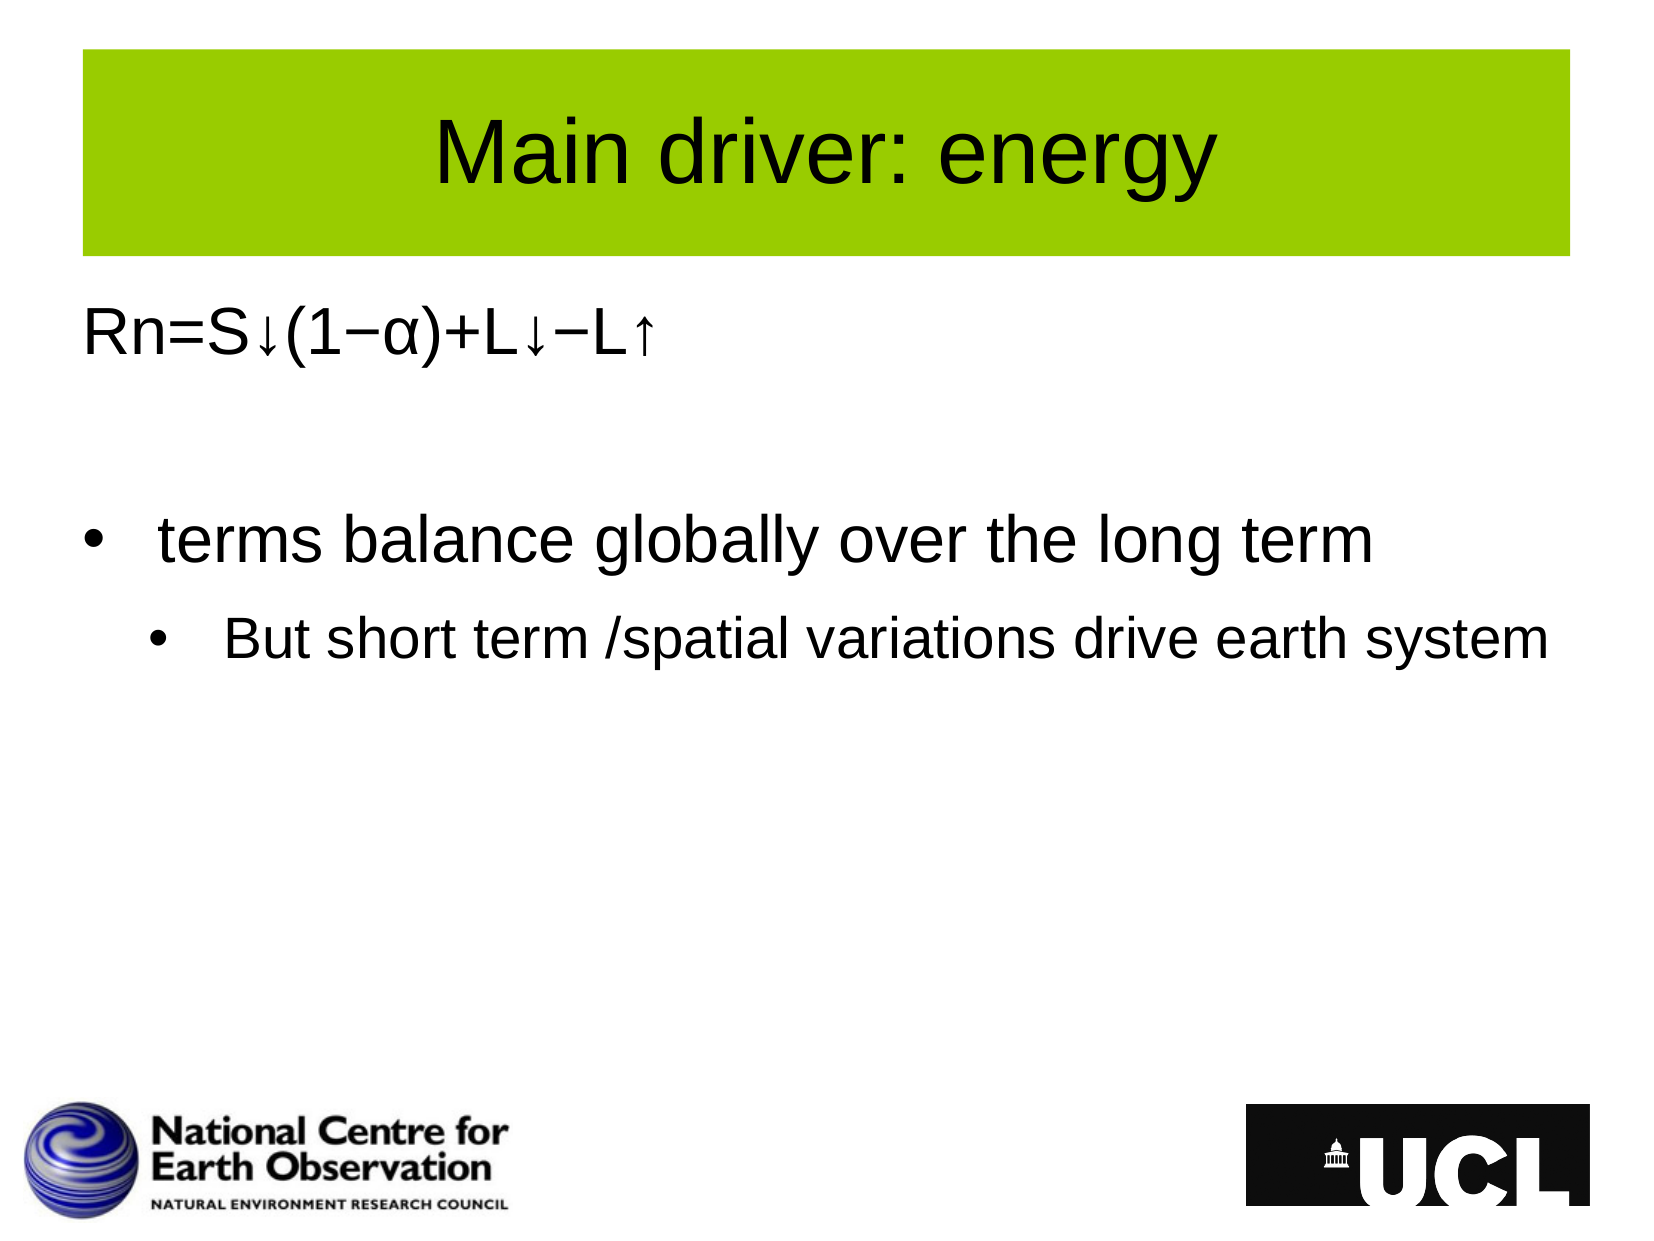

# Main driver: energy
Rn=S↓(1−α)+L↓−L↑

terms balance globally over the long term
But short term /spatial variations drive earth system